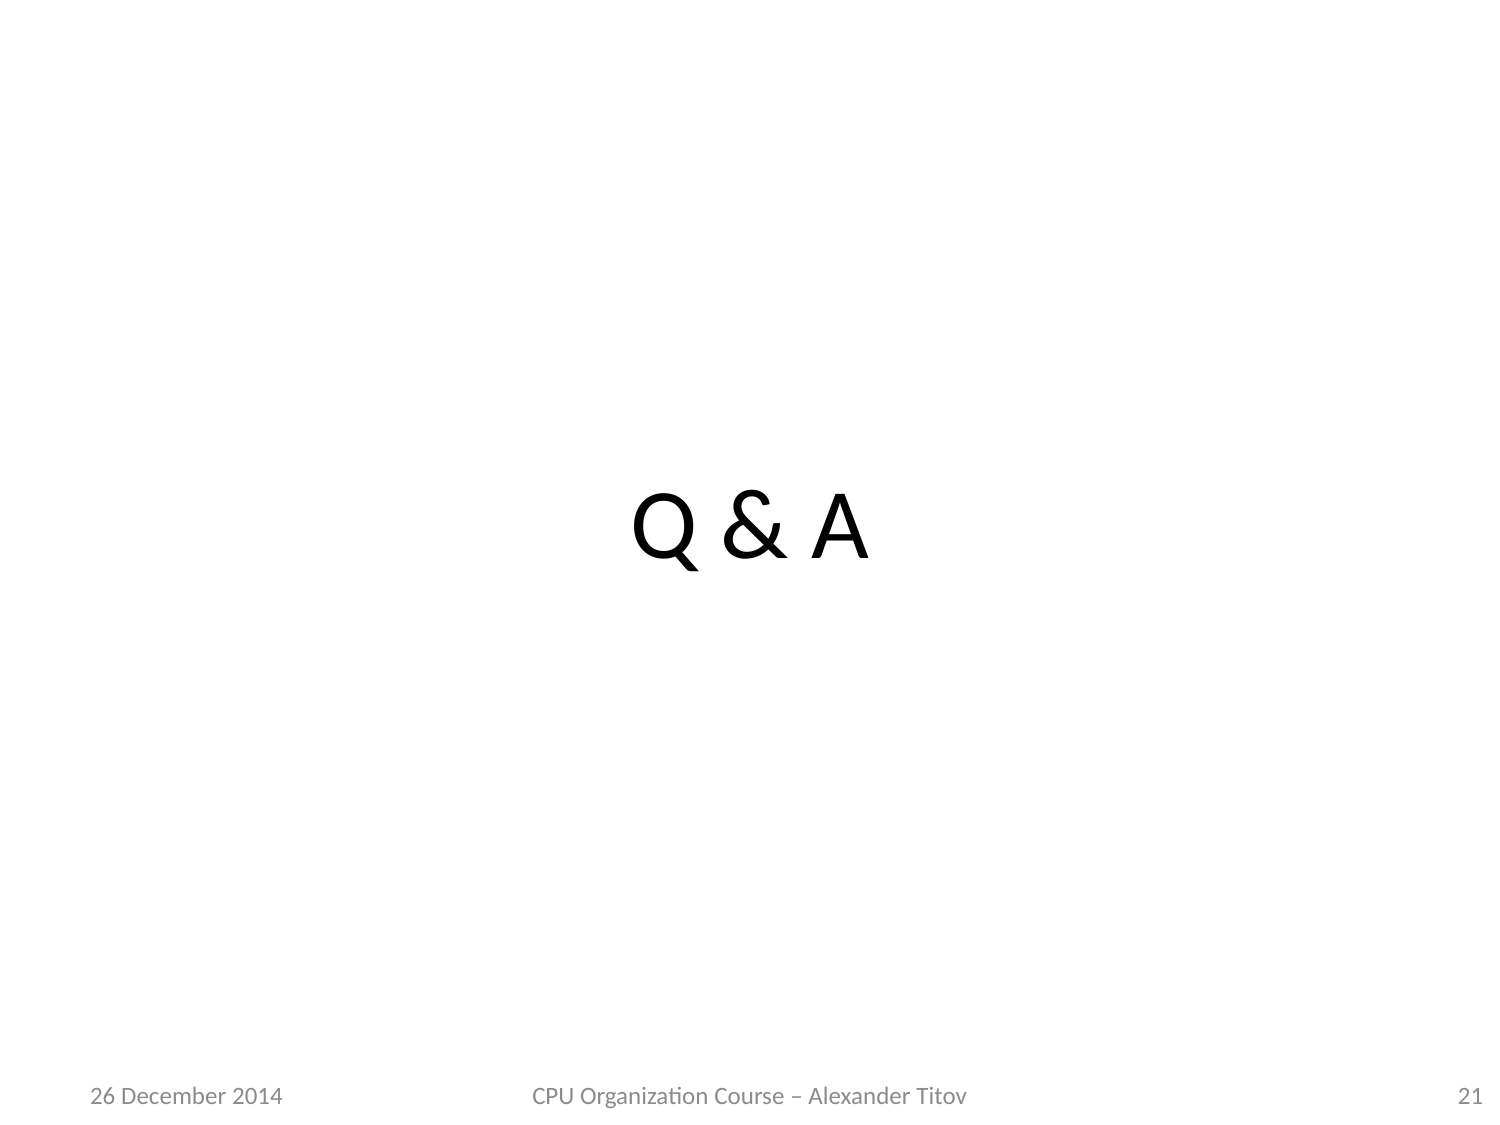

# Q & A
26 December 2014
CPU Organization Course – Alexander Titov
21